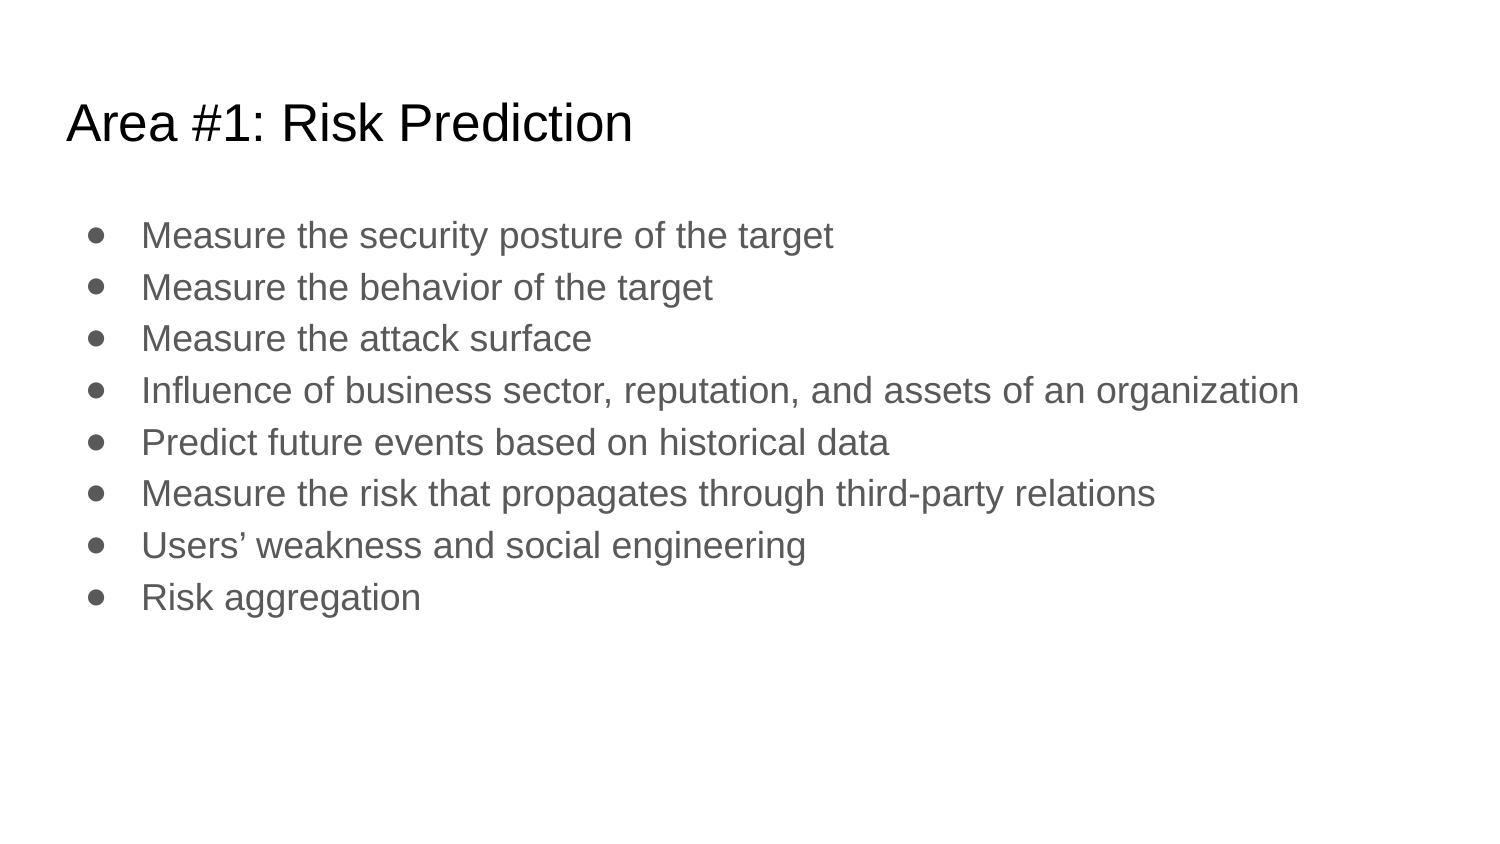

# Area #1: Risk Prediction
Measure the security posture of the target
Measure the behavior of the target
Measure the attack surface
Influence of business sector, reputation, and assets of an organization
Predict future events based on historical data
Measure the risk that propagates through third-party relations
Users’ weakness and social engineering
Risk aggregation